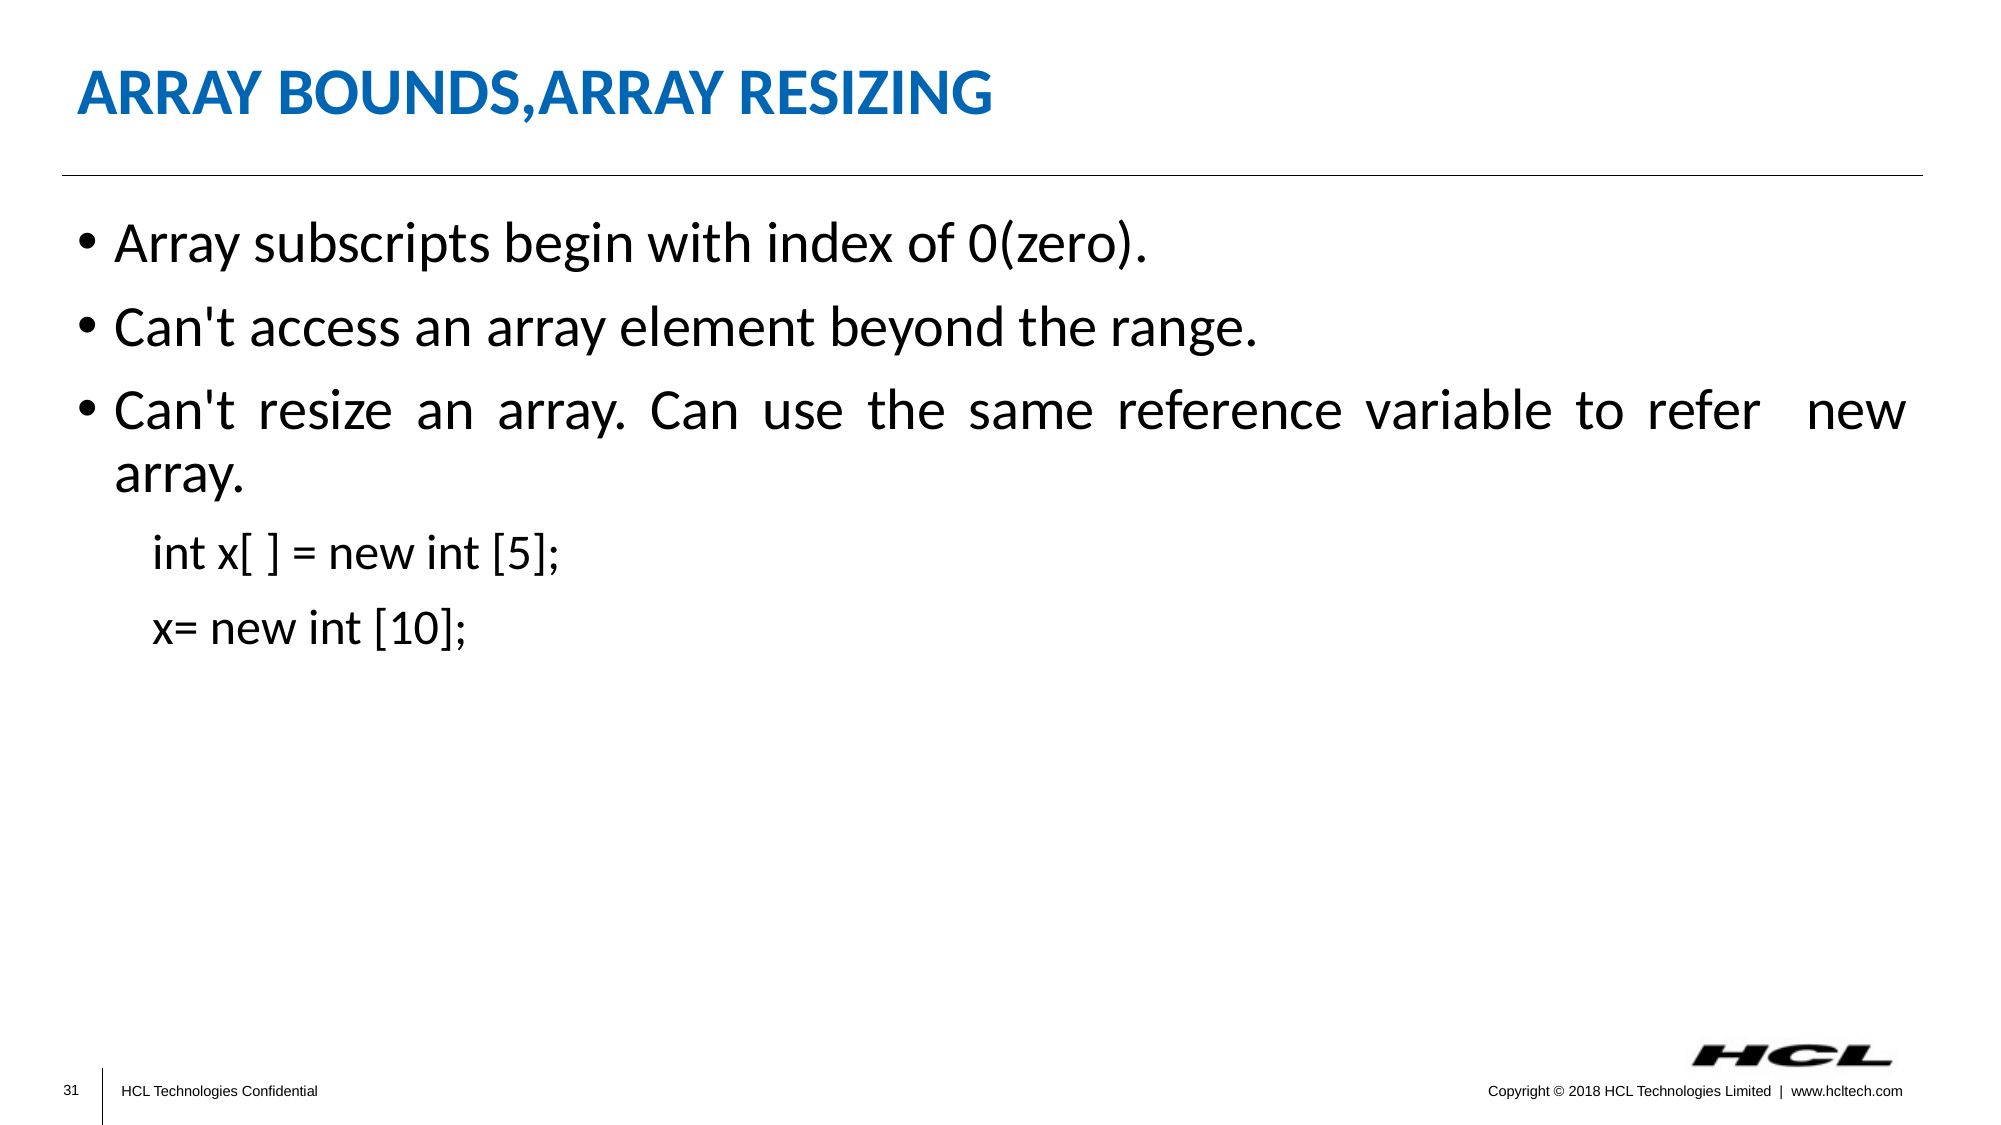

# ARRAY BOUNDS,ARRAY RESIZING
Array subscripts begin with index of 0(zero).
Can't access an array element beyond the range.
Can't resize an array. Can use the same reference variable to refer  new array.
int x[ ] = new int [5];
x= new int [10];